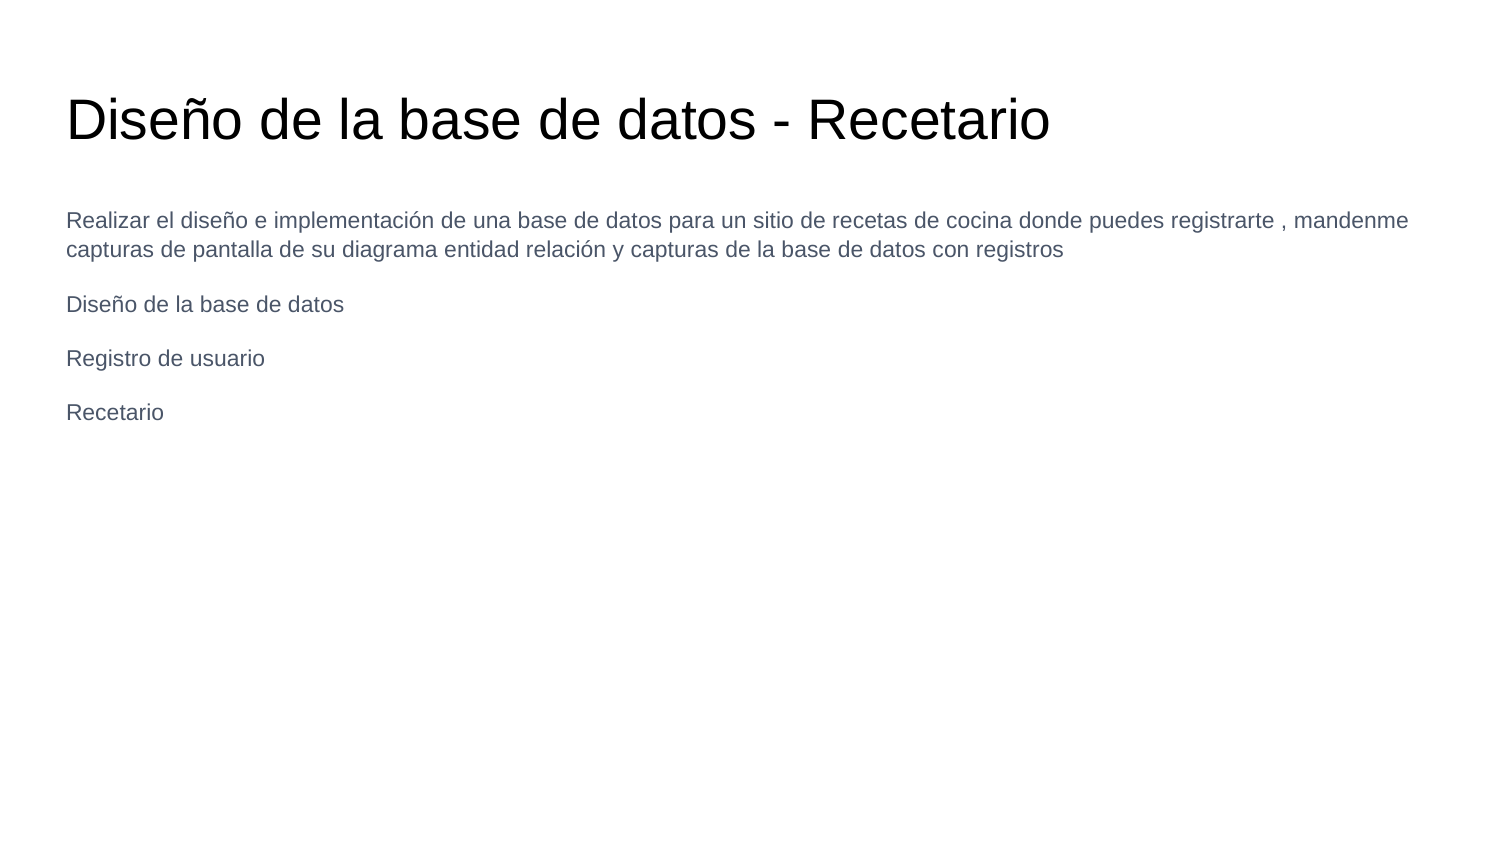

# Diseño de la base de datos - Recetario
Realizar el diseño e implementación de una base de datos para un sitio de recetas de cocina donde puedes registrarte , mandenme capturas de pantalla de su diagrama entidad relación y capturas de la base de datos con registros
Diseño de la base de datos
Registro de usuario
Recetario